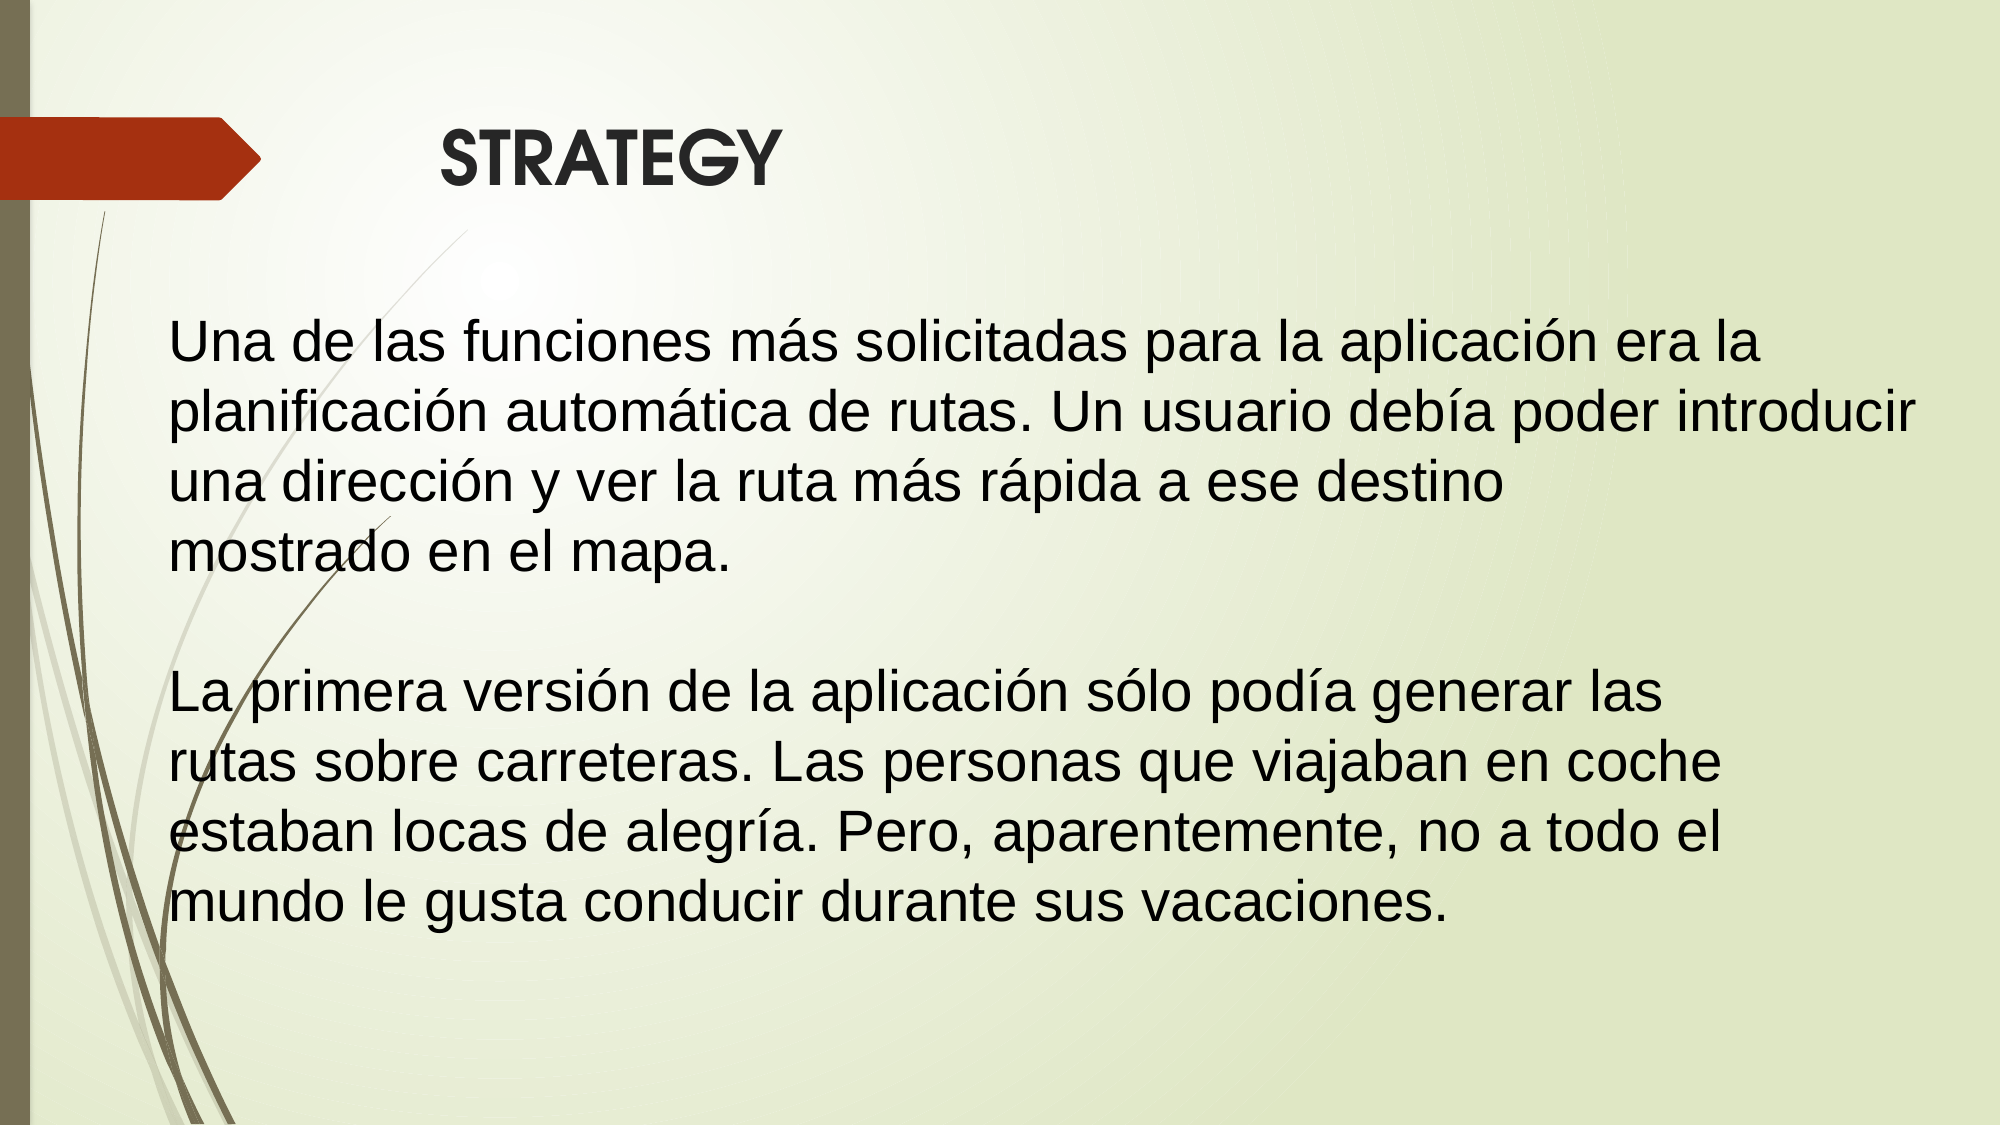

# STRATEGY
Una de las funciones más solicitadas para la aplicación era la
planificación automática de rutas. Un usuario debía poder introducir
una dirección y ver la ruta más rápida a ese destino
mostrado en el mapa.

La primera versión de la aplicación sólo podía generar las
rutas sobre carreteras. Las personas que viajaban en coche
estaban locas de alegría. Pero, aparentemente, no a todo el
mundo le gusta conducir durante sus vacaciones.